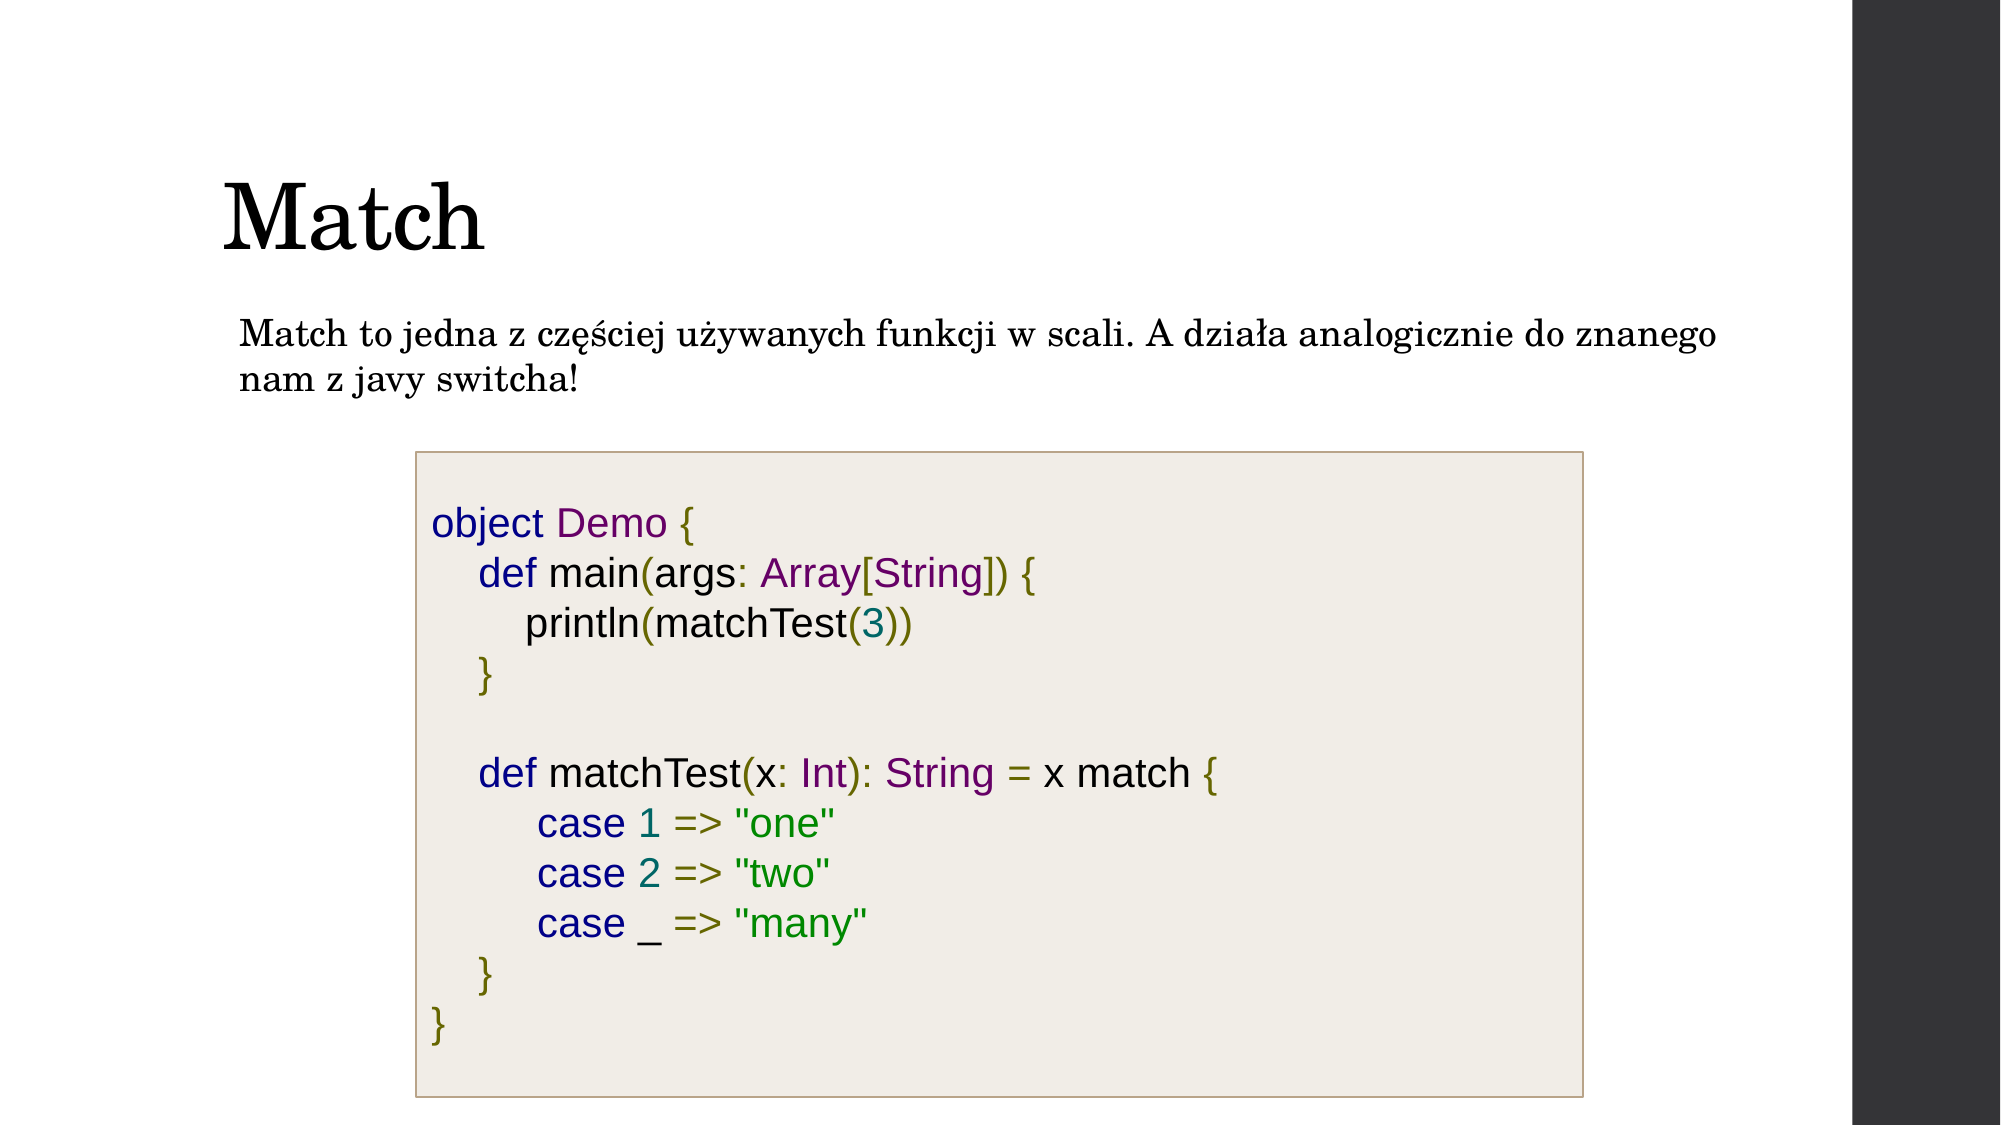

# Match
Match to jedna z częściej używanych funkcji w scali. A działa analogicznie do znanego nam z javy switcha!
object Demo {
    def main(args: Array[String]) {
        println(matchTest(3))
    }

    def matchTest(x: Int): String = x match {
         case 1 => "one"
         case 2 => "two"
         case _ => "many"
    }
}